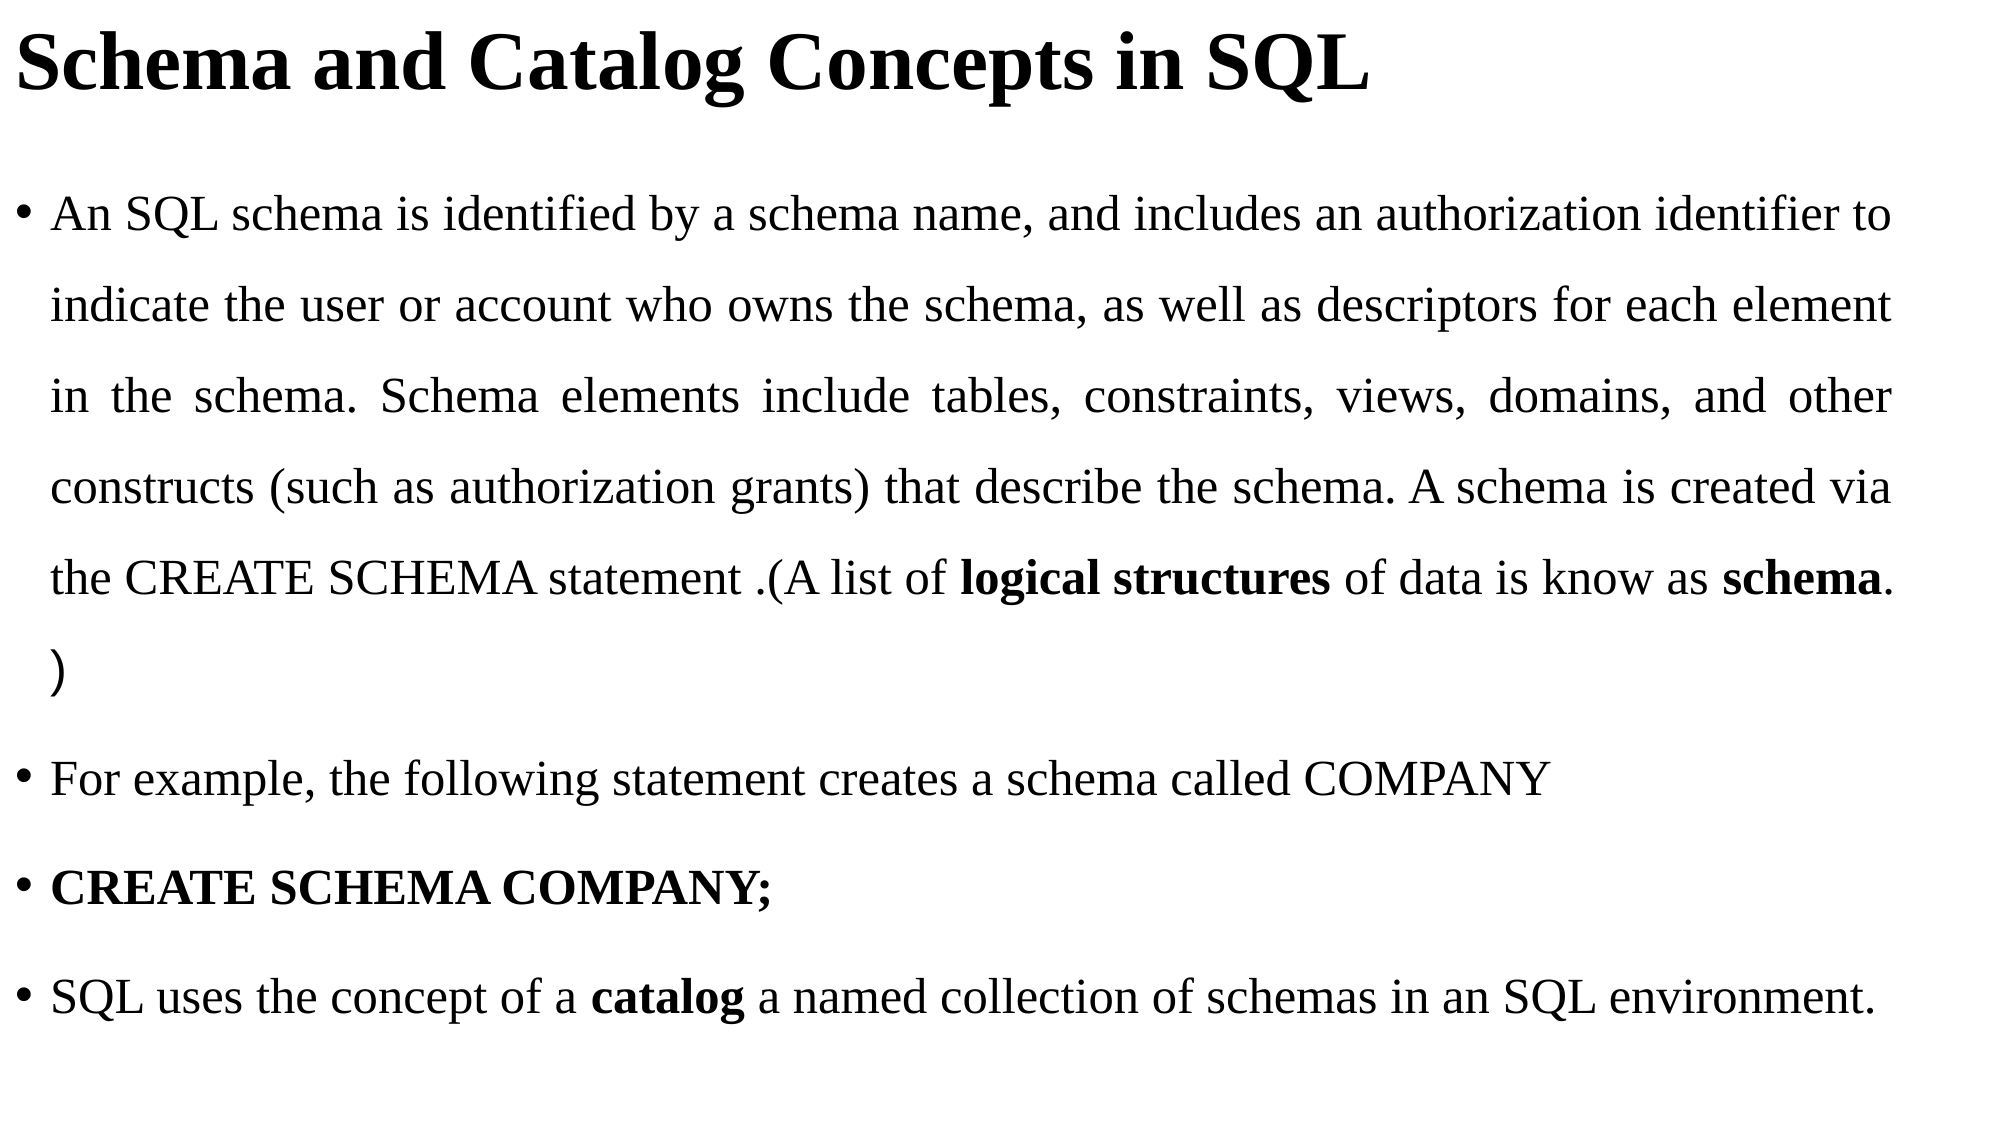

# Schema and Catalog Concepts in SQL
An SQL schema is identified by a schema name, and includes an authorization identifier to indicate the user or account who owns the schema, as well as descriptors for each element in the schema. Schema elements include tables, constraints, views, domains, and other constructs (such as authorization grants) that describe the schema. A schema is created via the CREATE SCHEMA statement .(A list of logical structures of data is know as schema. )
For example, the following statement creates a schema called COMPANY
CREATE SCHEMA COMPANY;
SQL uses the concept of a catalog a named collection of schemas in an SQL environment.